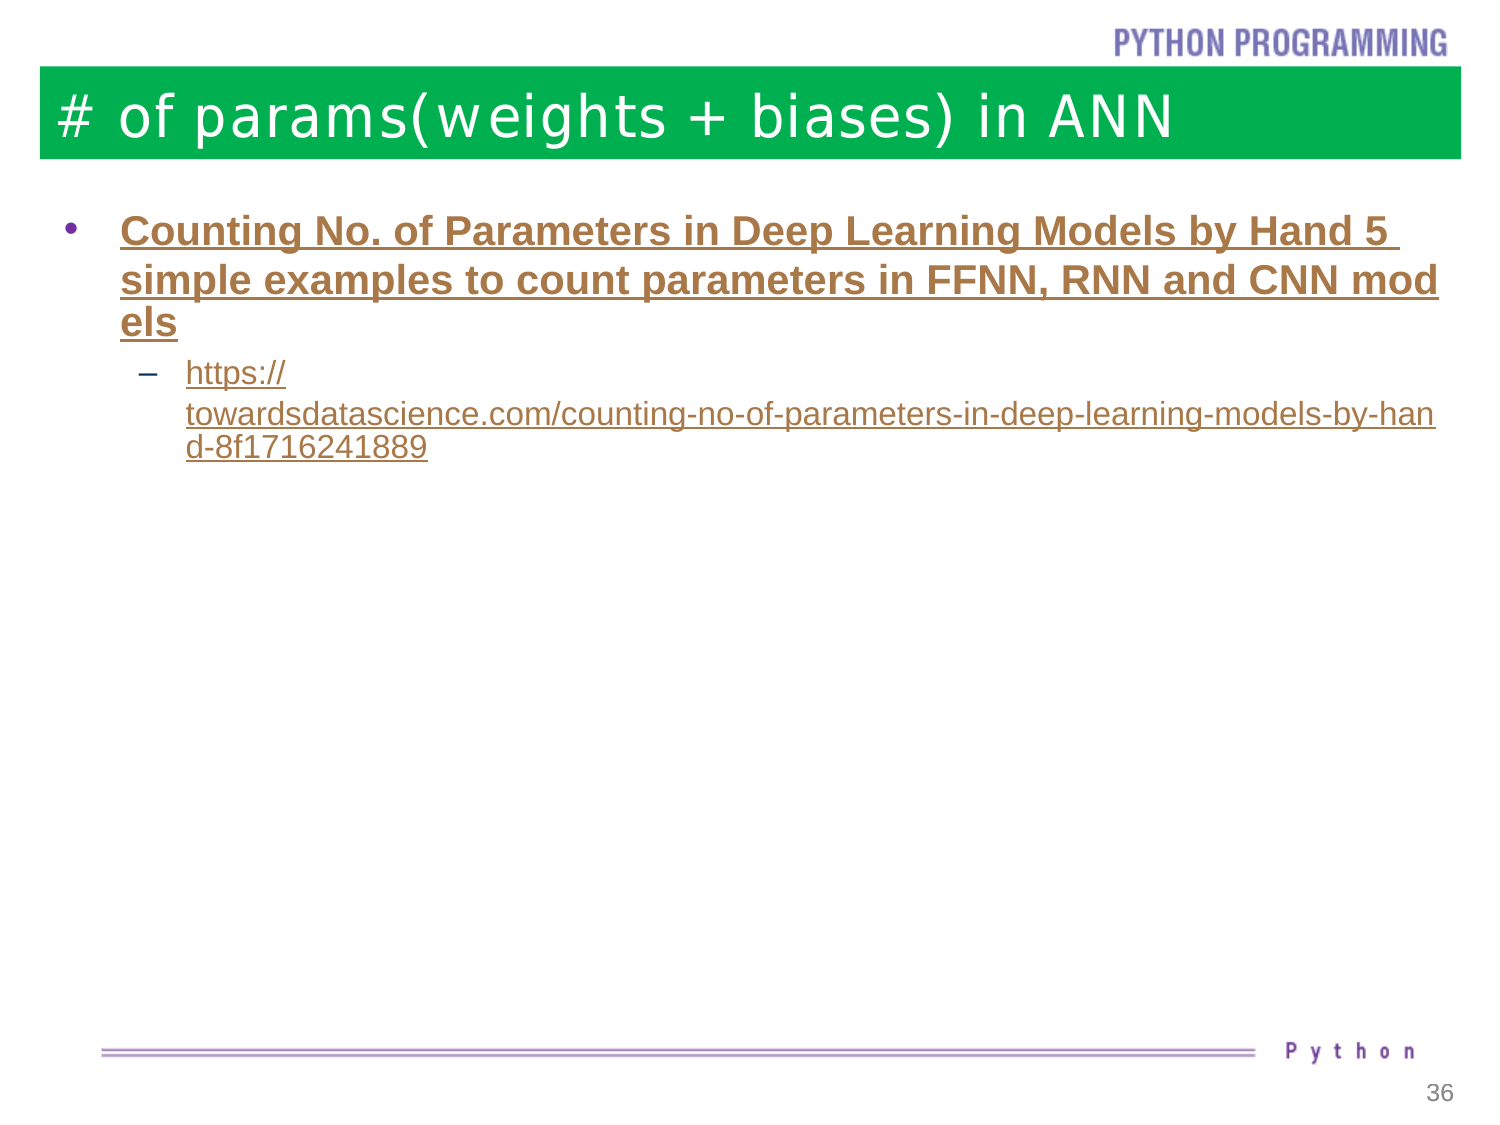

# # of params(weights + biases) in ANN
Counting No. of Parameters in Deep Learning Models by Hand 5 simple examples to count parameters in FFNN, RNN and CNN models
https://towardsdatascience.com/counting-no-of-parameters-in-deep-learning-models-by-hand-8f1716241889

36